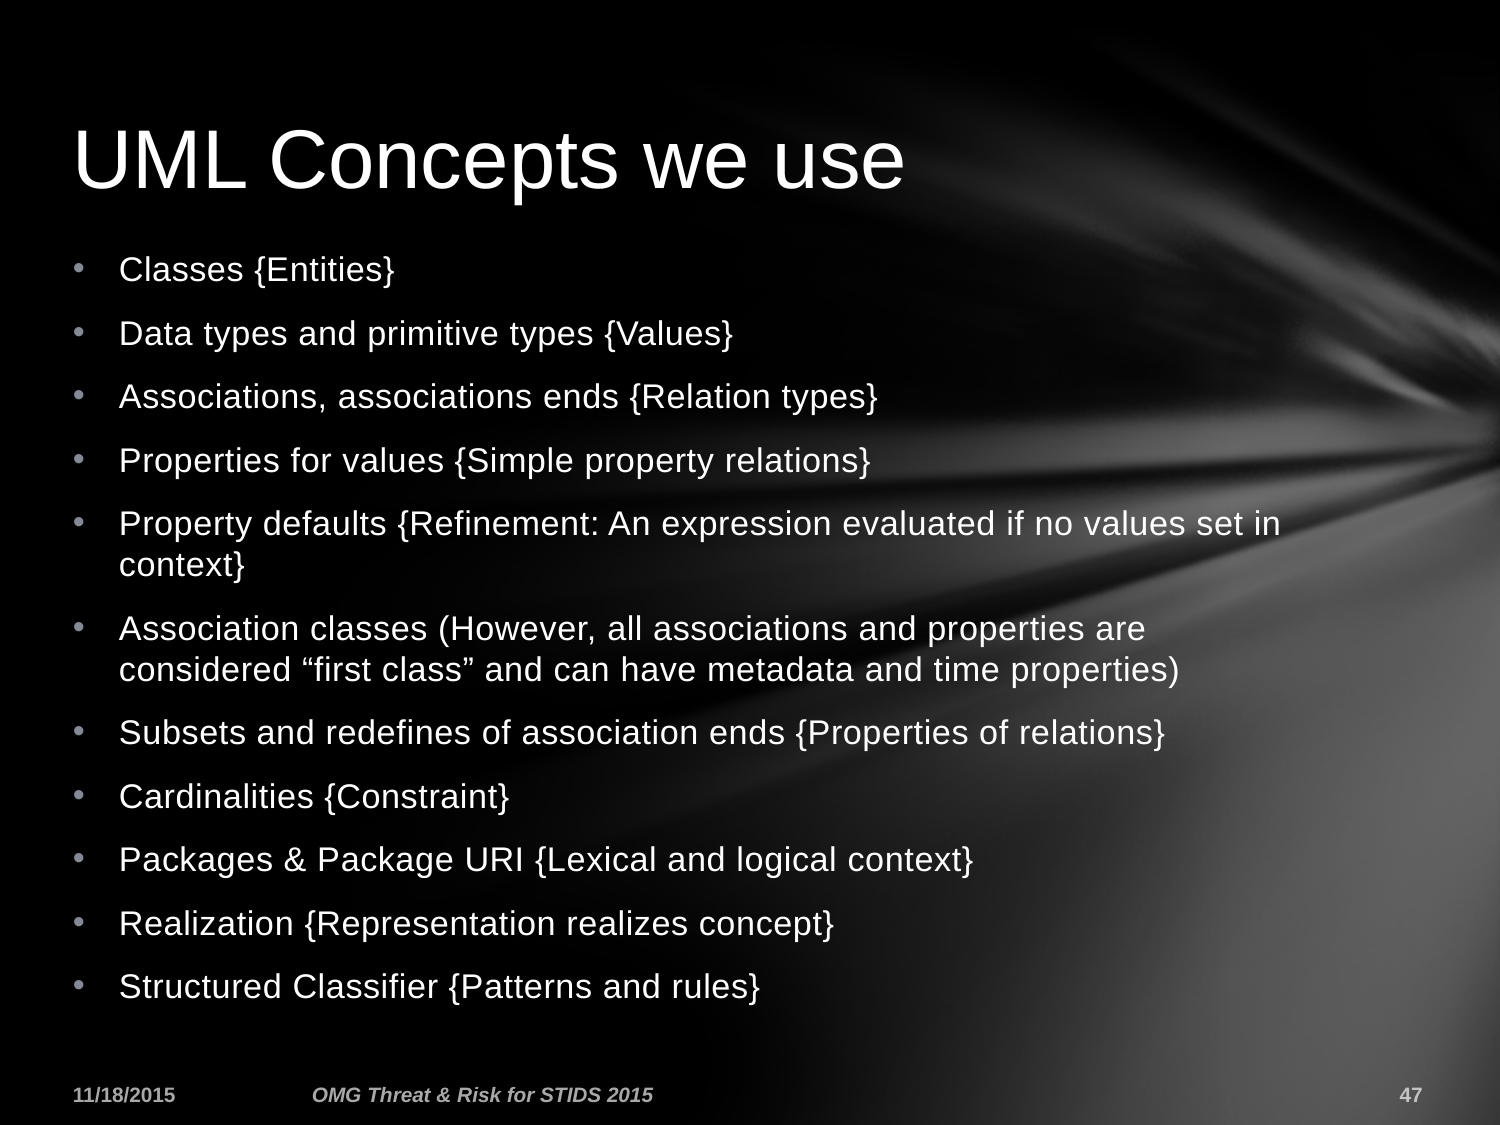

# UML Concepts we use
Classes {Entities}
Data types and primitive types {Values}
Associations, associations ends {Relation types}
Properties for values {Simple property relations}
Property defaults {Refinement: An expression evaluated if no values set in context}
Association classes (However, all associations and properties are considered “first class” and can have metadata and time properties)
Subsets and redefines of association ends {Properties of relations}
Cardinalities {Constraint}
Packages & Package URI {Lexical and logical context}
Realization {Representation realizes concept}
Structured Classifier {Patterns and rules}
11/18/2015
OMG Threat & Risk for STIDS 2015
47